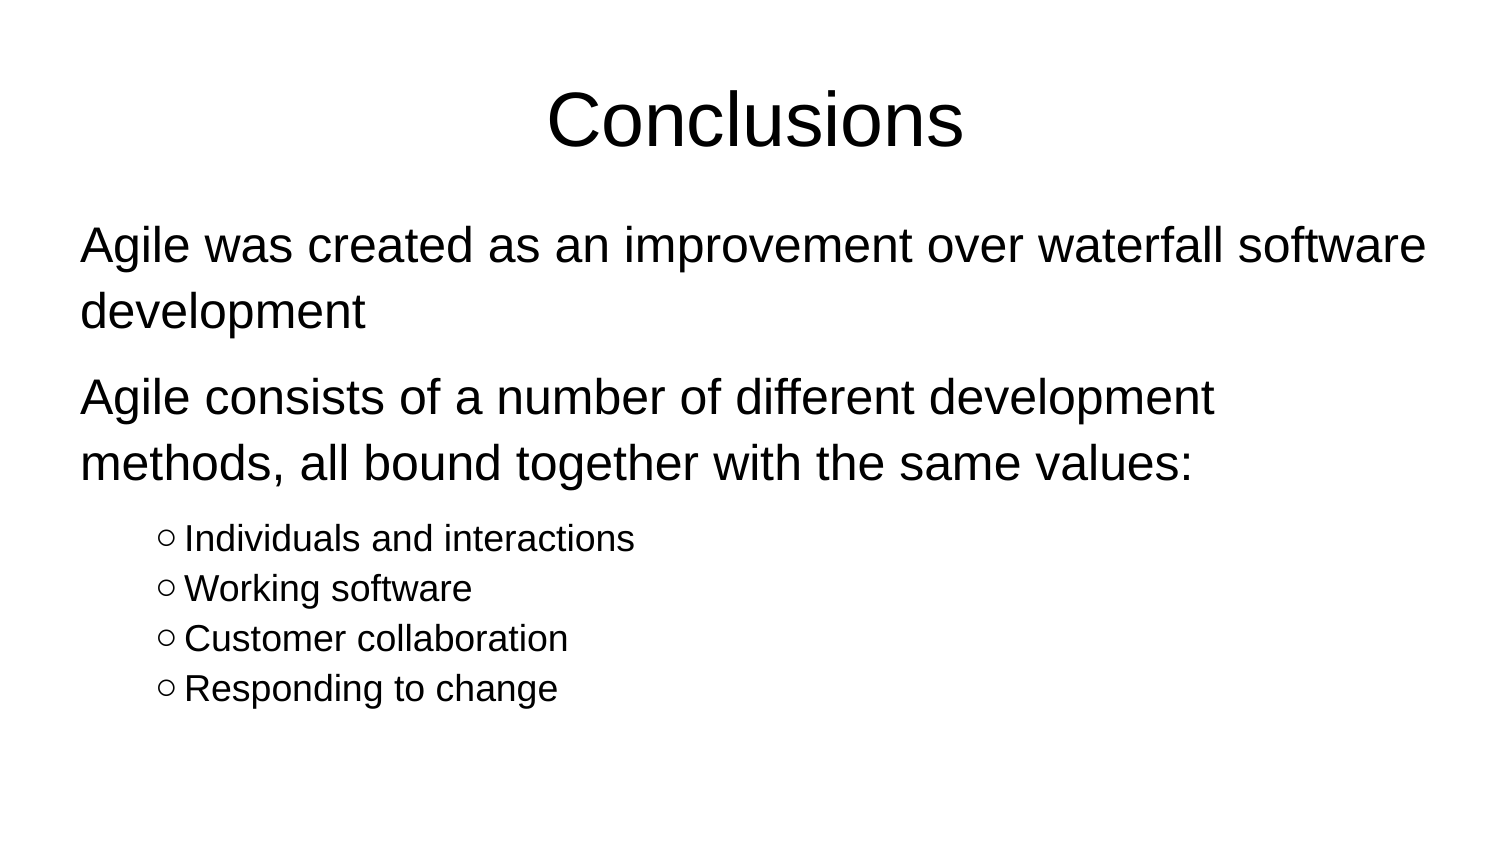

# Conclusions
Agile was created as an improvement over waterfall software development
Agile consists of a number of different development methods, all bound together with the same values:
Individuals and interactions
Working software
Customer collaboration
Responding to change